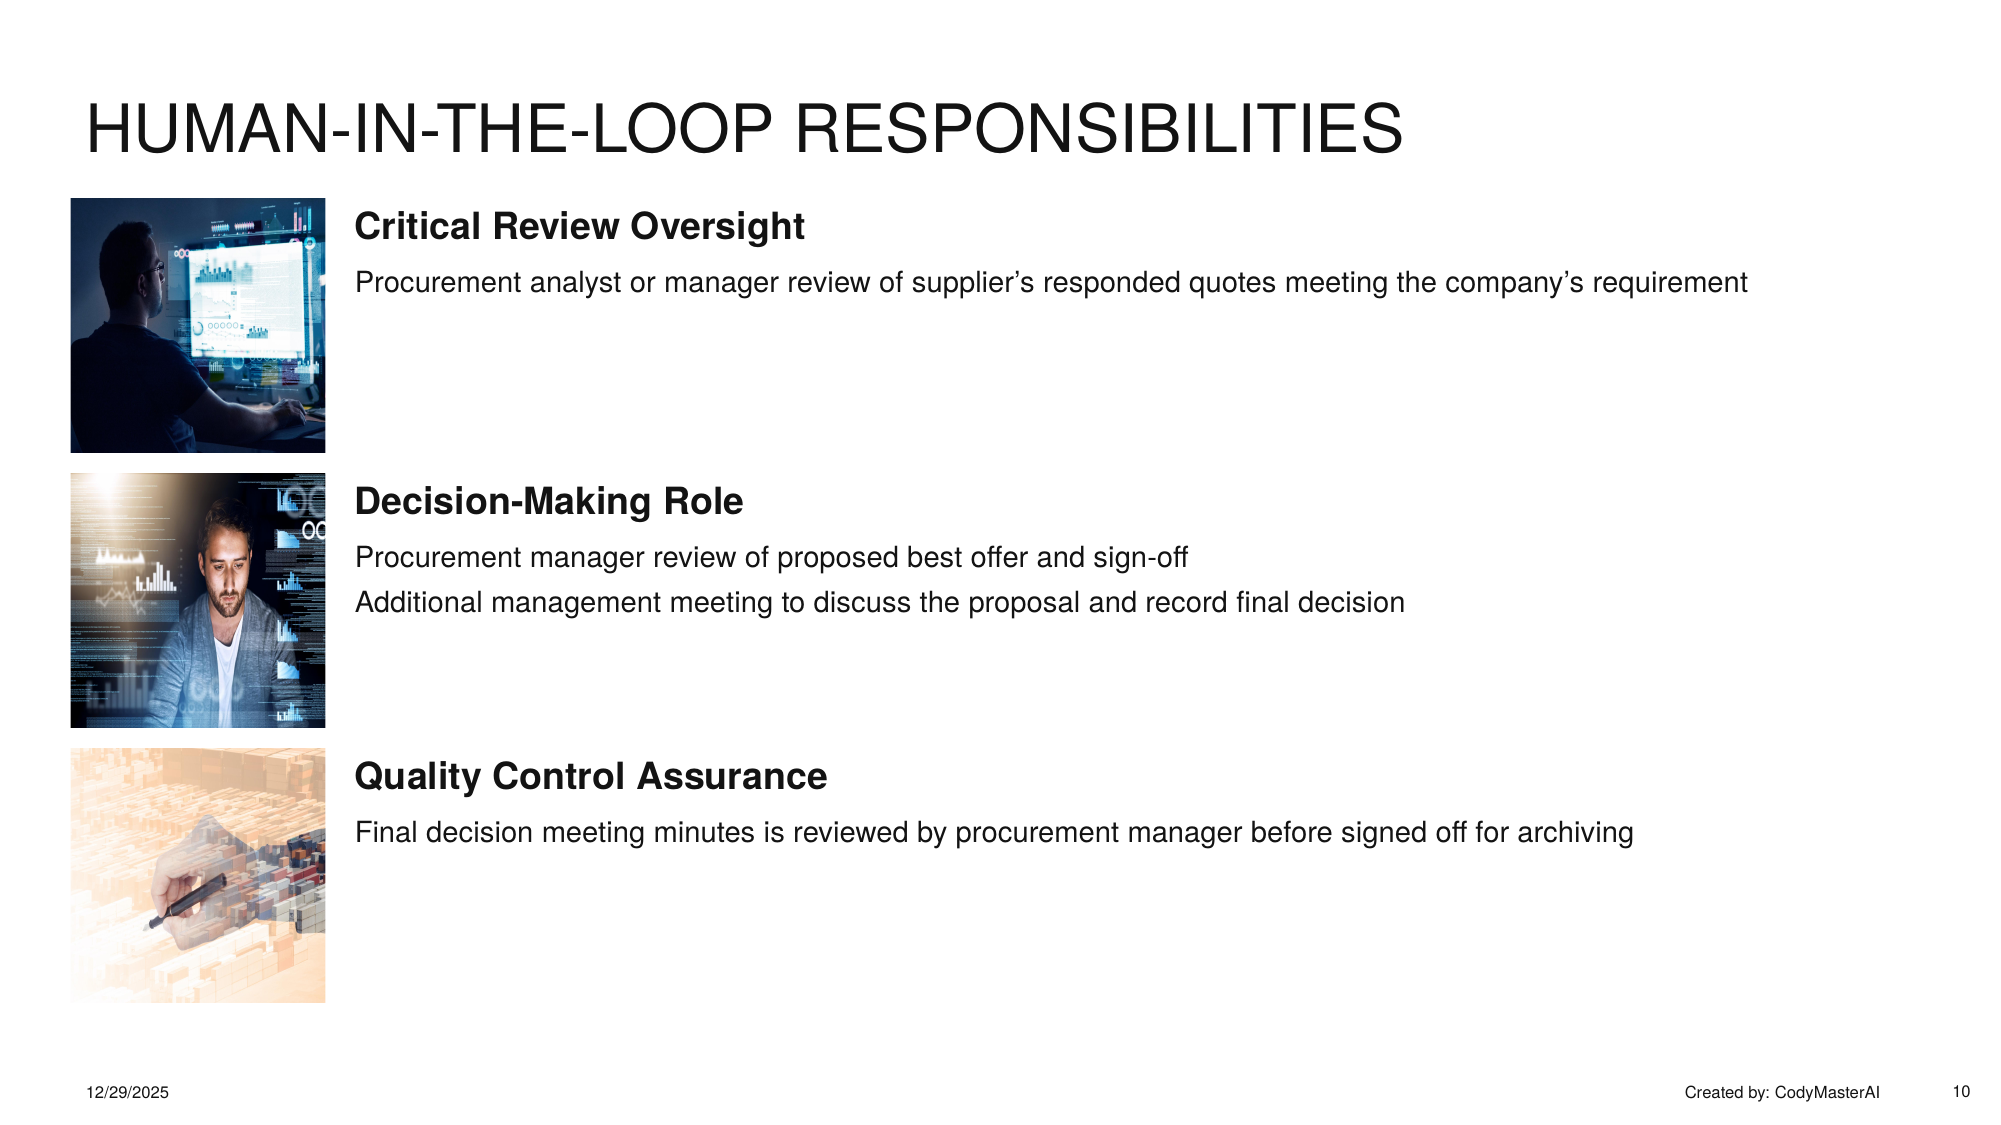

# Human-in-the-Loop Responsibilities
Critical Review Oversight
Procurement analyst or manager review of supplier’s responded quotes meeting the company’s requirement
Decision-Making Role
Procurement manager review of proposed best offer and sign-off
Additional management meeting to discuss the proposal and record final decision
Quality Control Assurance
Final decision meeting minutes is reviewed by procurement manager before signed off for archiving
12/29/2025
Created by: CodyMasterAI
10